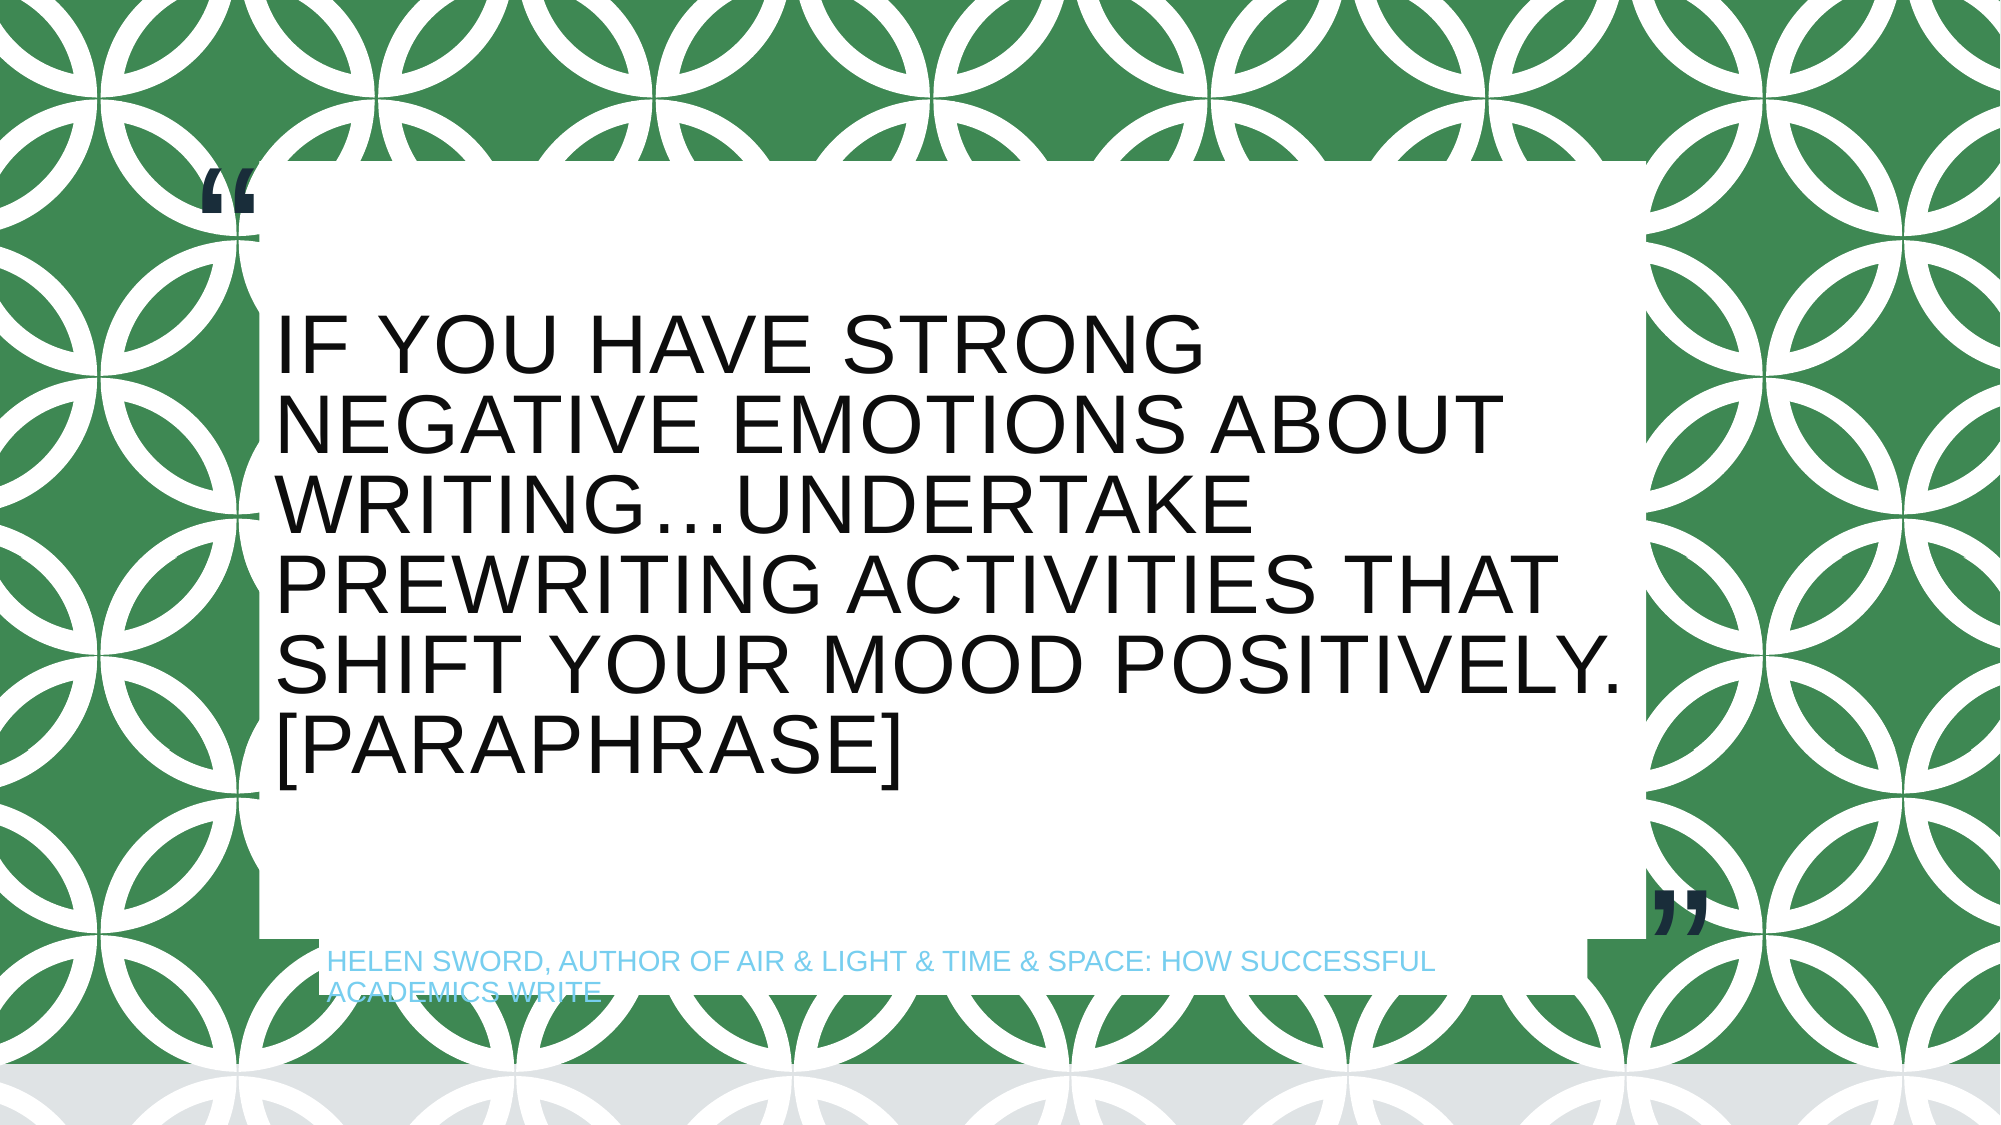

# If you have strong negative emotions about writing…undertake prewriting activities that shift your mood positively. [paraphrase]
Helen Sword, author of Air & Light & Time & Space: How Successful Academics Write